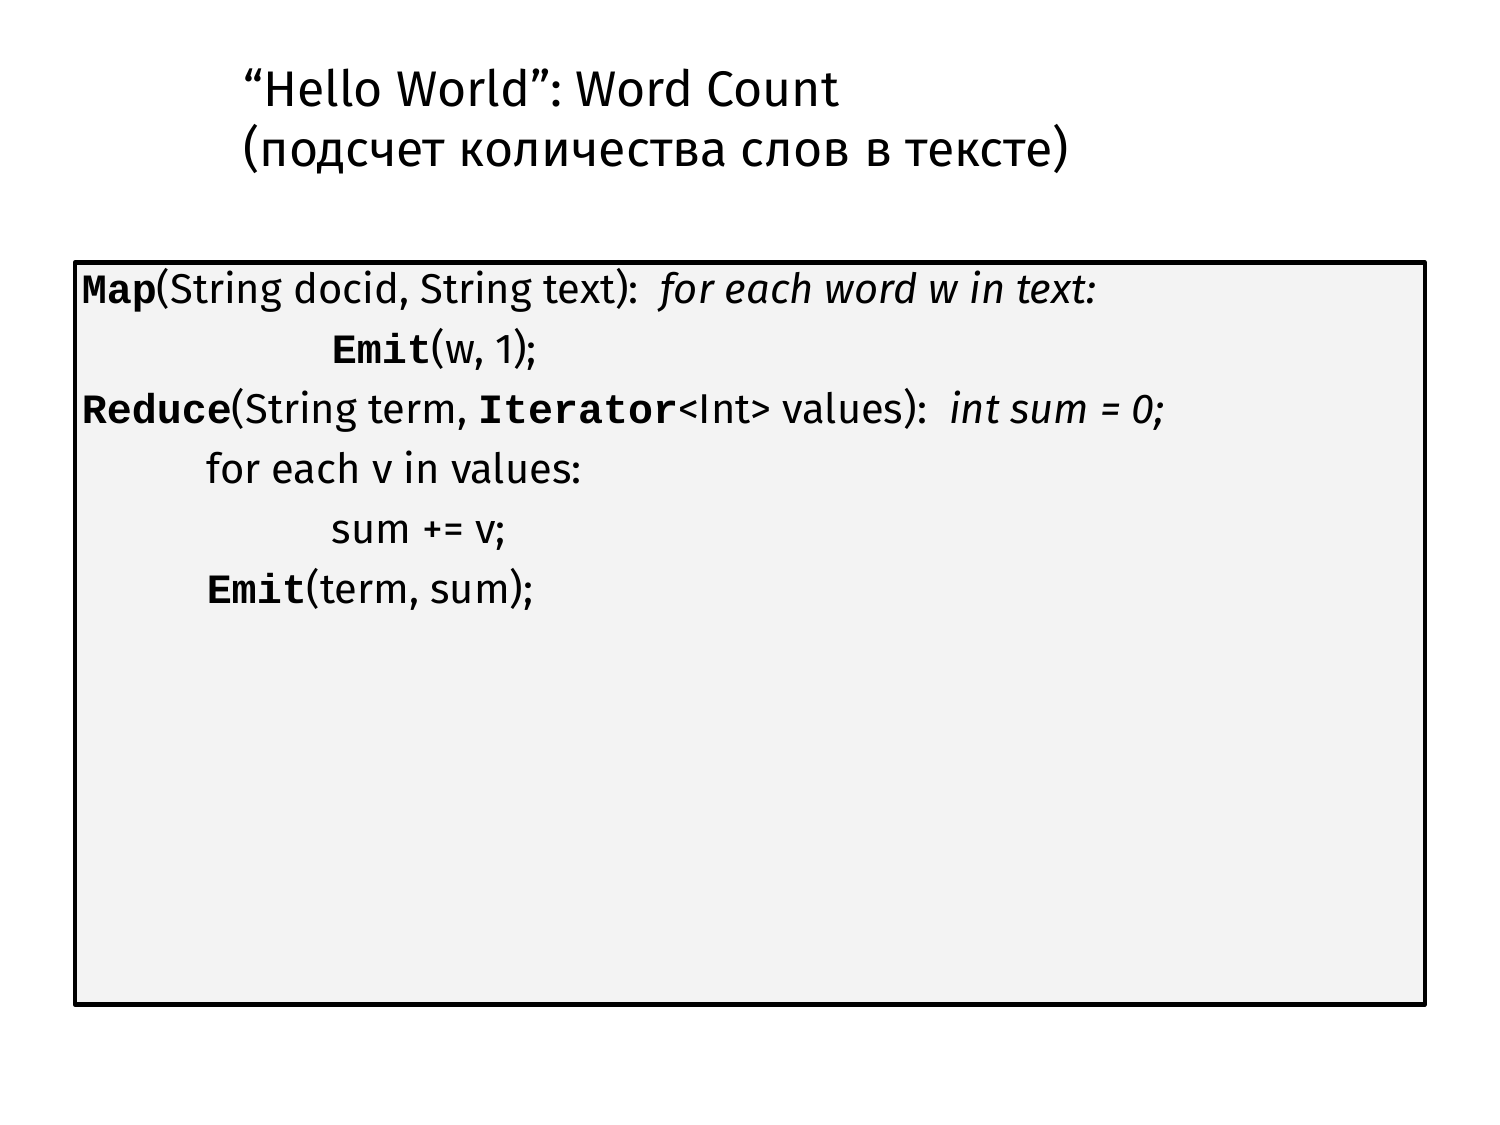

# “Hello World”: Word Count
(подсчет количества слов в тексте)
Map(String docid, String text):  for each word w in text:
Emit(w, 1);
Reduce(String term, Iterator<Int> values):  int sum = 0;
for each v in values:
sum += v;
Emit(term, sum);